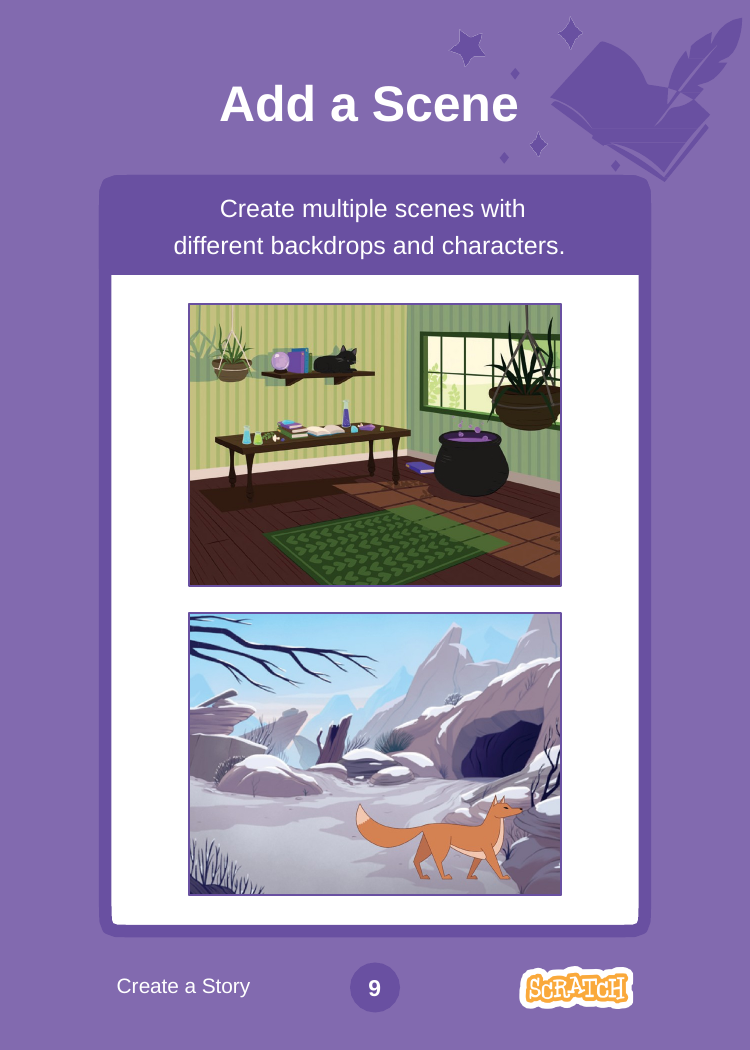

# Add a Scene

Create multiple scenes with different backdrops and characters.

Create a Story
9